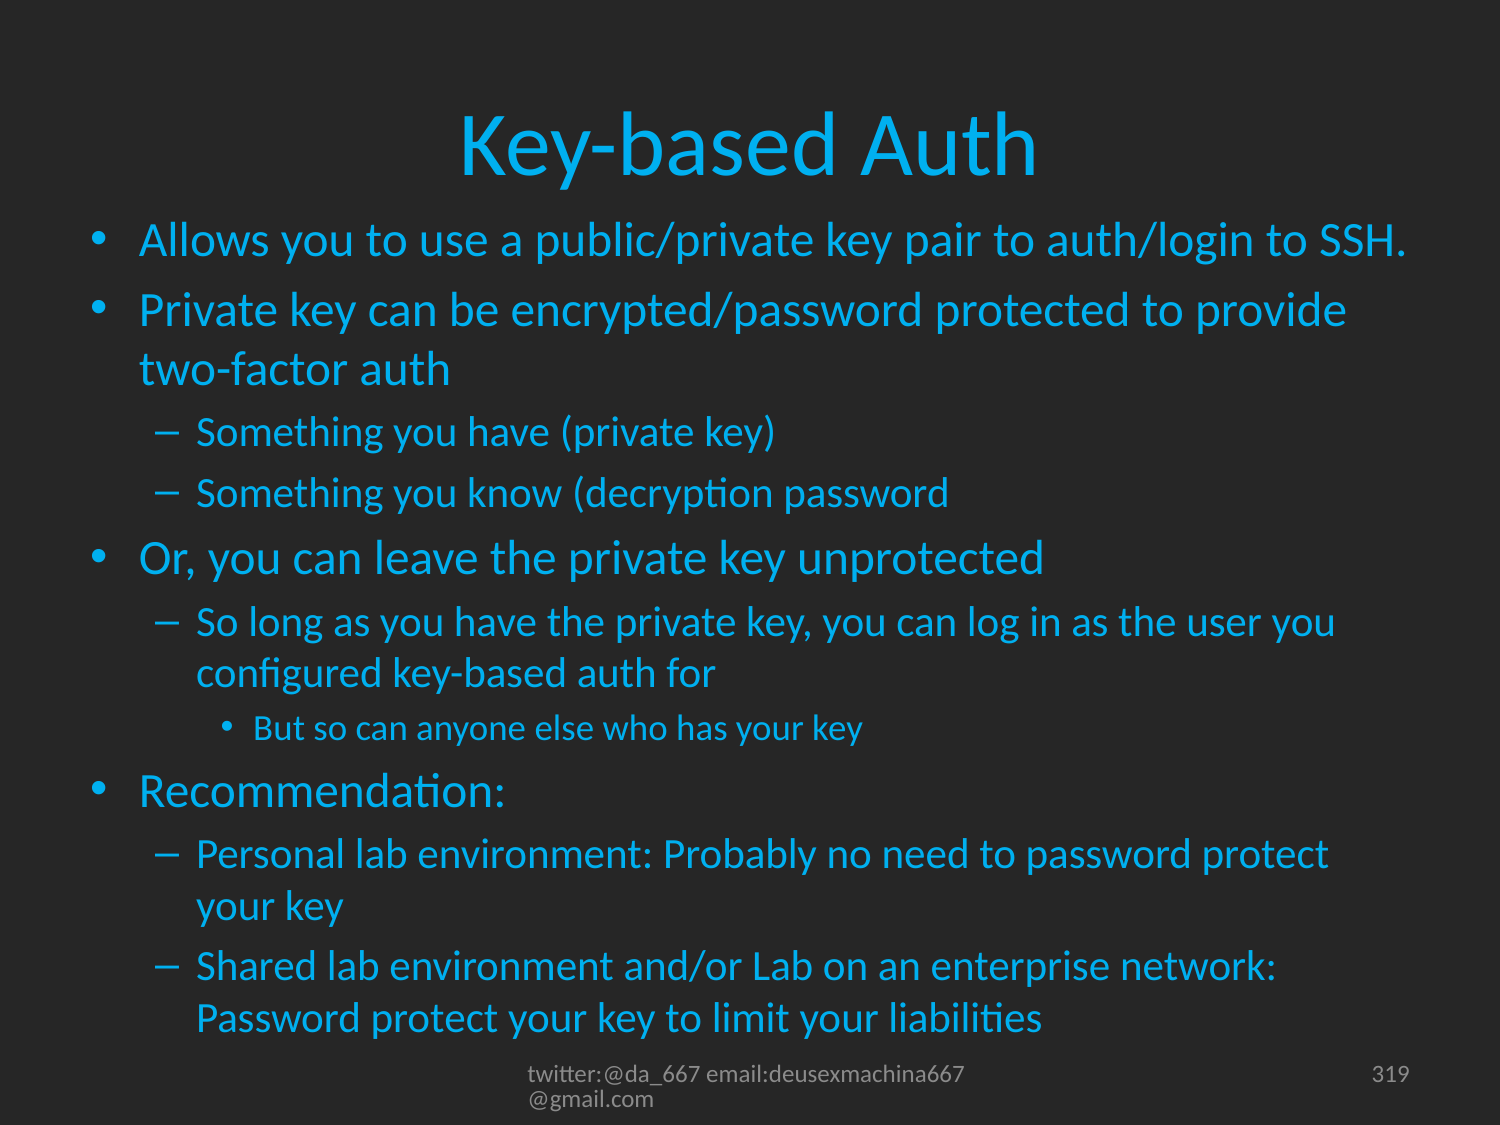

# Key-based Auth
Allows you to use a public/private key pair to auth/login to SSH.
Private key can be encrypted/password protected to provide two-factor auth
Something you have (private key)
Something you know (decryption password
Or, you can leave the private key unprotected
So long as you have the private key, you can log in as the user you configured key-based auth for
But so can anyone else who has your key
Recommendation:
Personal lab environment: Probably no need to password protect your key
Shared lab environment and/or Lab on an enterprise network: Password protect your key to limit your liabilities
twitter:@da_667 email:deusexmachina667@gmail.com
319